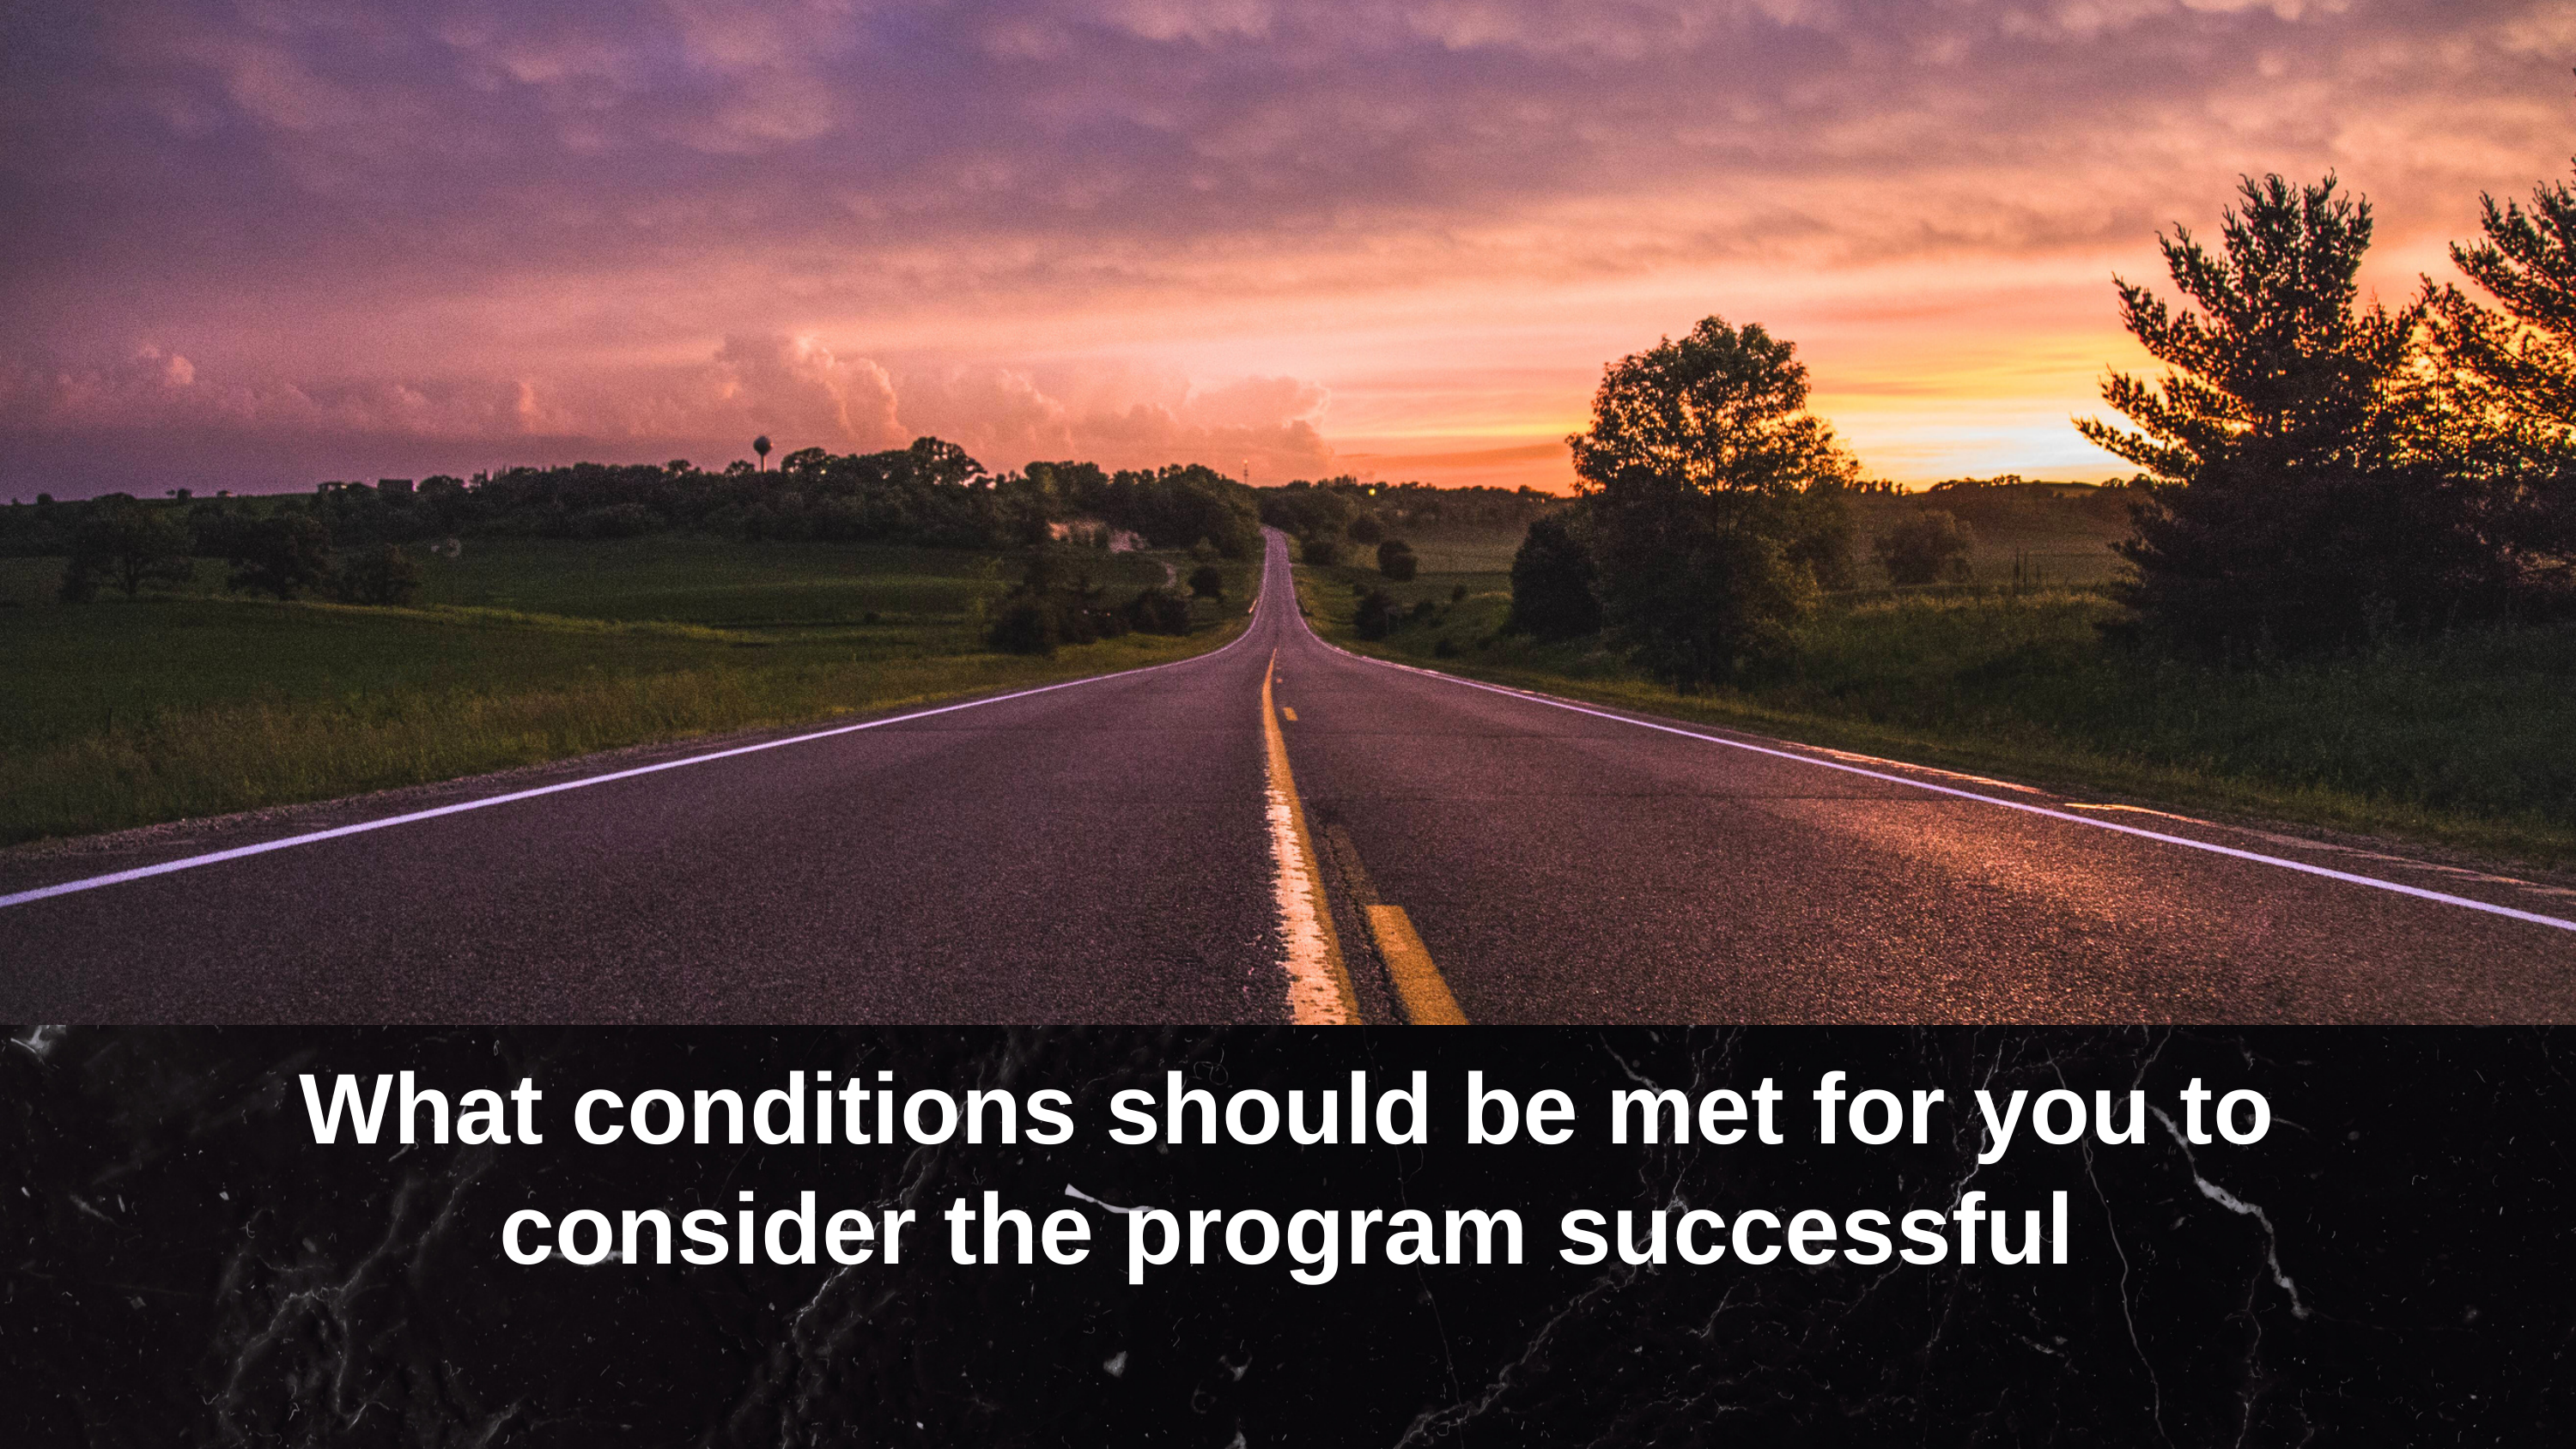

What conditions should be met for you to consider the program successful